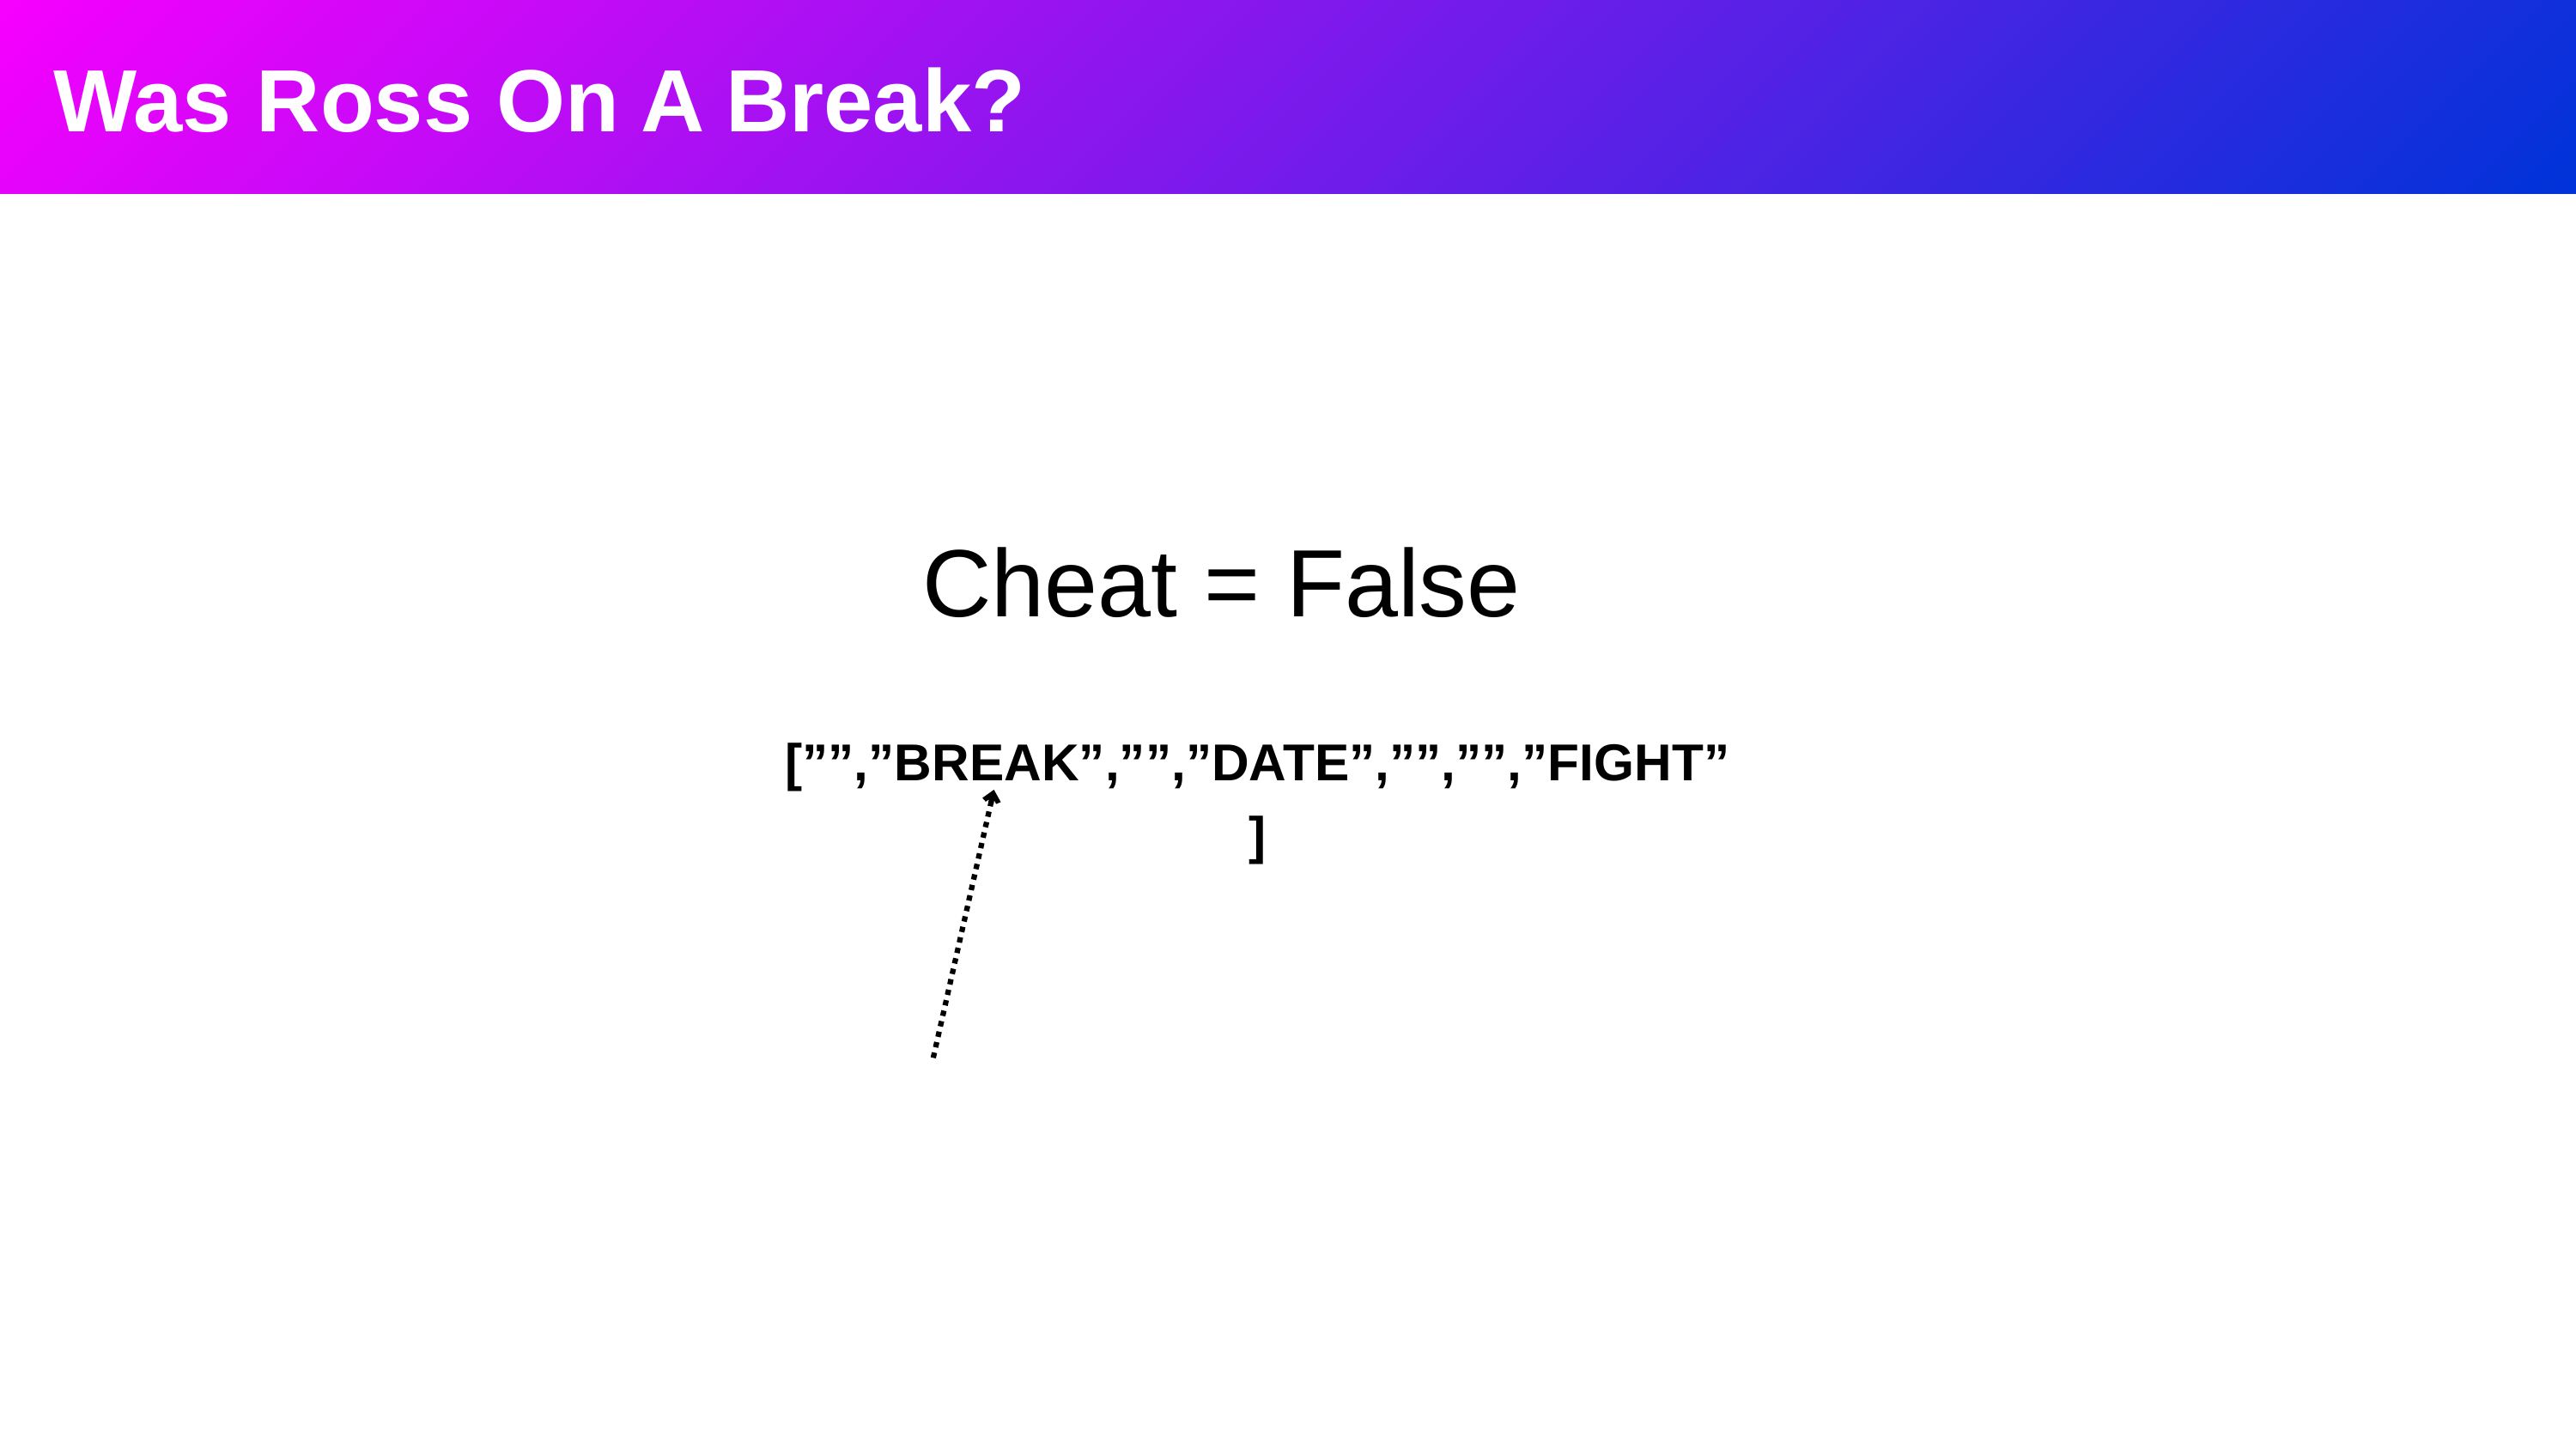

Was Ross On A Break?
Cheat = False
[””,”BREAK”,””,”DATE”,””,””,”FIGHT”]